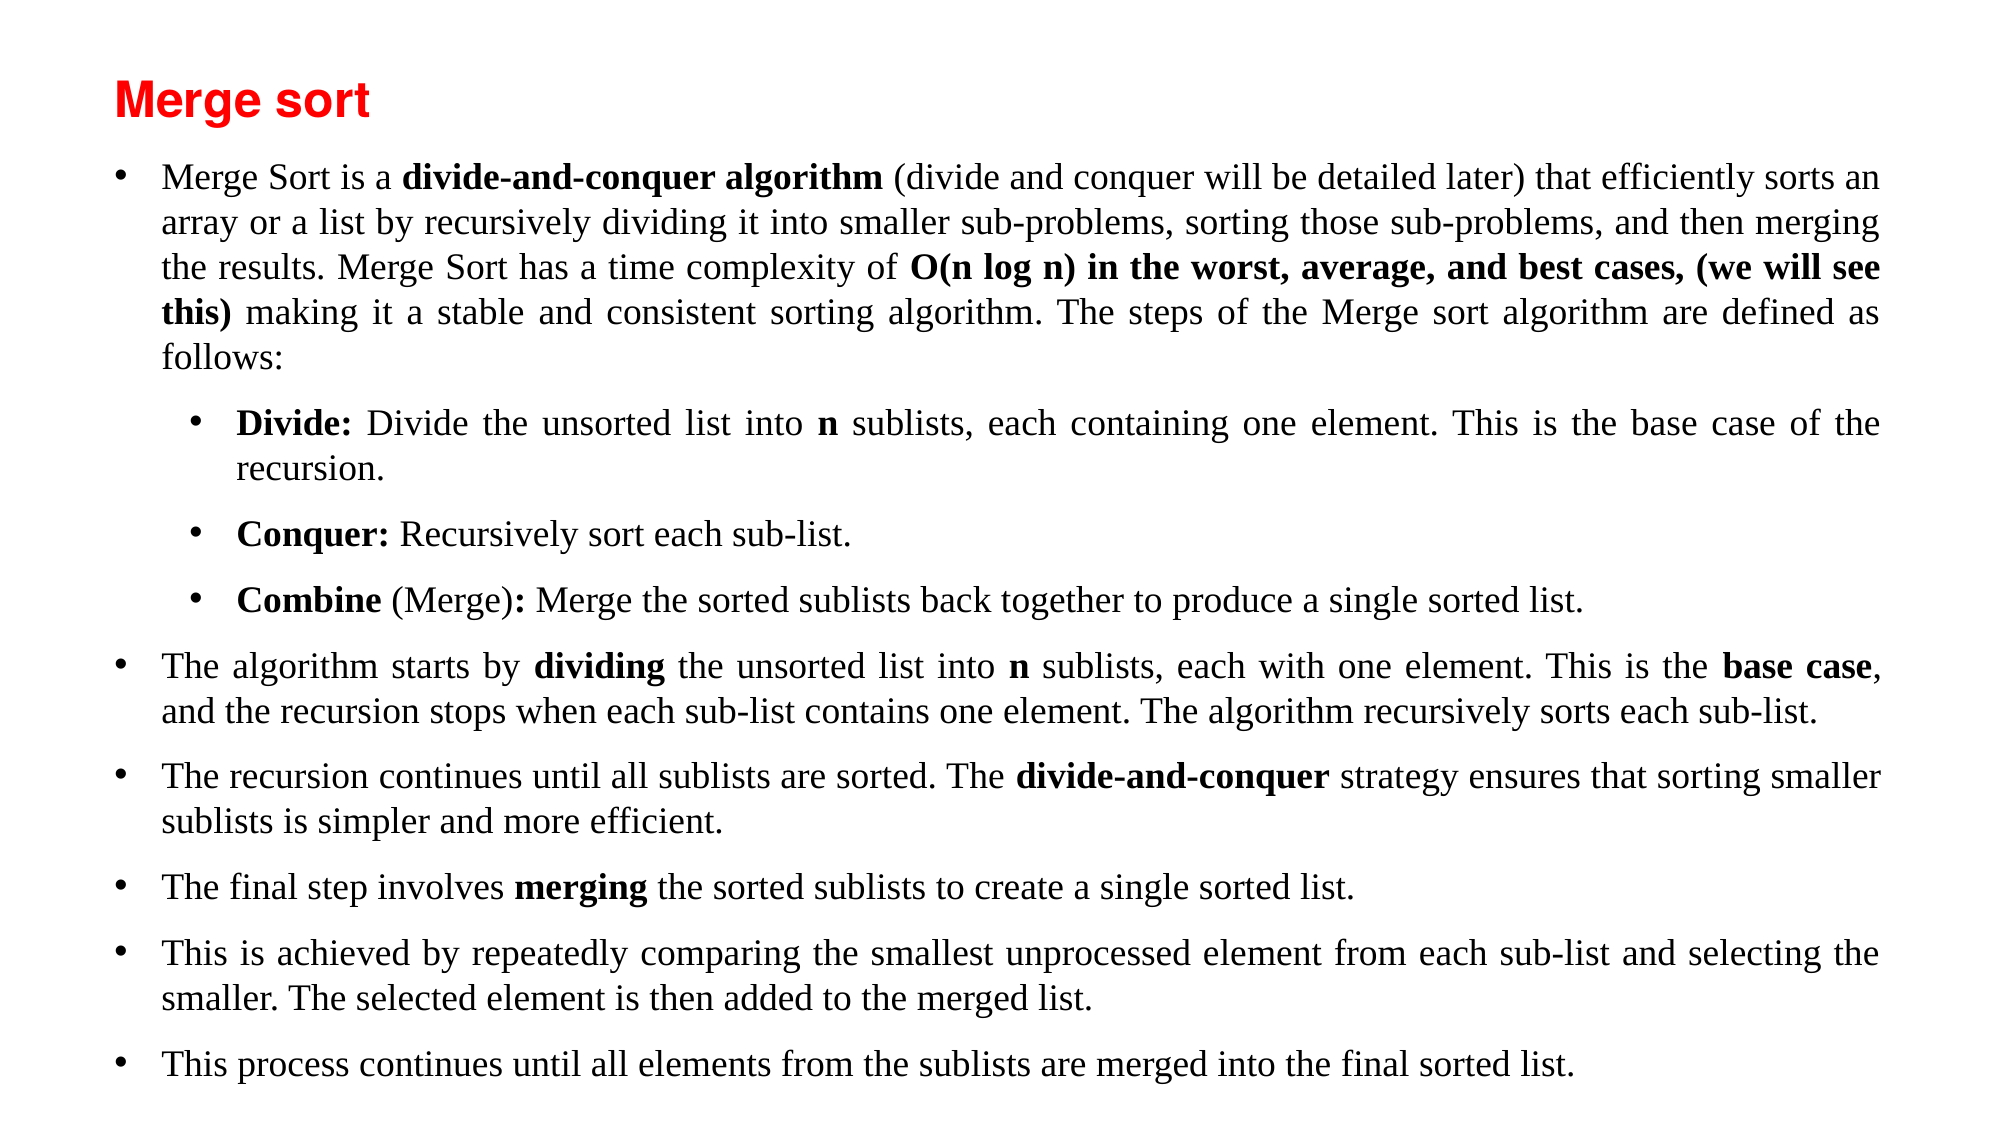

Merge sort

Merge Sort is a divide-and-conquer algorithm (divide and conquer will be detailed later) that efficiently sorts an array or a list by recursively dividing it into smaller sub-problems, sorting those sub-problems, and then merging the results. Merge Sort has a time complexity of O(n log n) in the worst, average, and best cases, (we will see this) making it a stable and consistent sorting algorithm. The steps of the Merge sort algorithm are defined as follows:
Divide: Divide the unsorted list into n sublists, each containing one element. This is the base case of the recursion.
Conquer: Recursively sort each sub-list.
Combine (Merge): Merge the sorted sublists back together to produce a single sorted list.
The algorithm starts by dividing the unsorted list into n sublists, each with one element. This is the base case, and the recursion stops when each sub-list contains one element. The algorithm recursively sorts each sub-list.
The recursion continues until all sublists are sorted. The divide-and-conquer strategy ensures that sorting smaller sublists is simpler and more efficient.
The final step involves merging the sorted sublists to create a single sorted list.
This is achieved by repeatedly comparing the smallest unprocessed element from each sub-list and selecting the smaller. The selected element is then added to the merged list.
This process continues until all elements from the sublists are merged into the final sorted list.